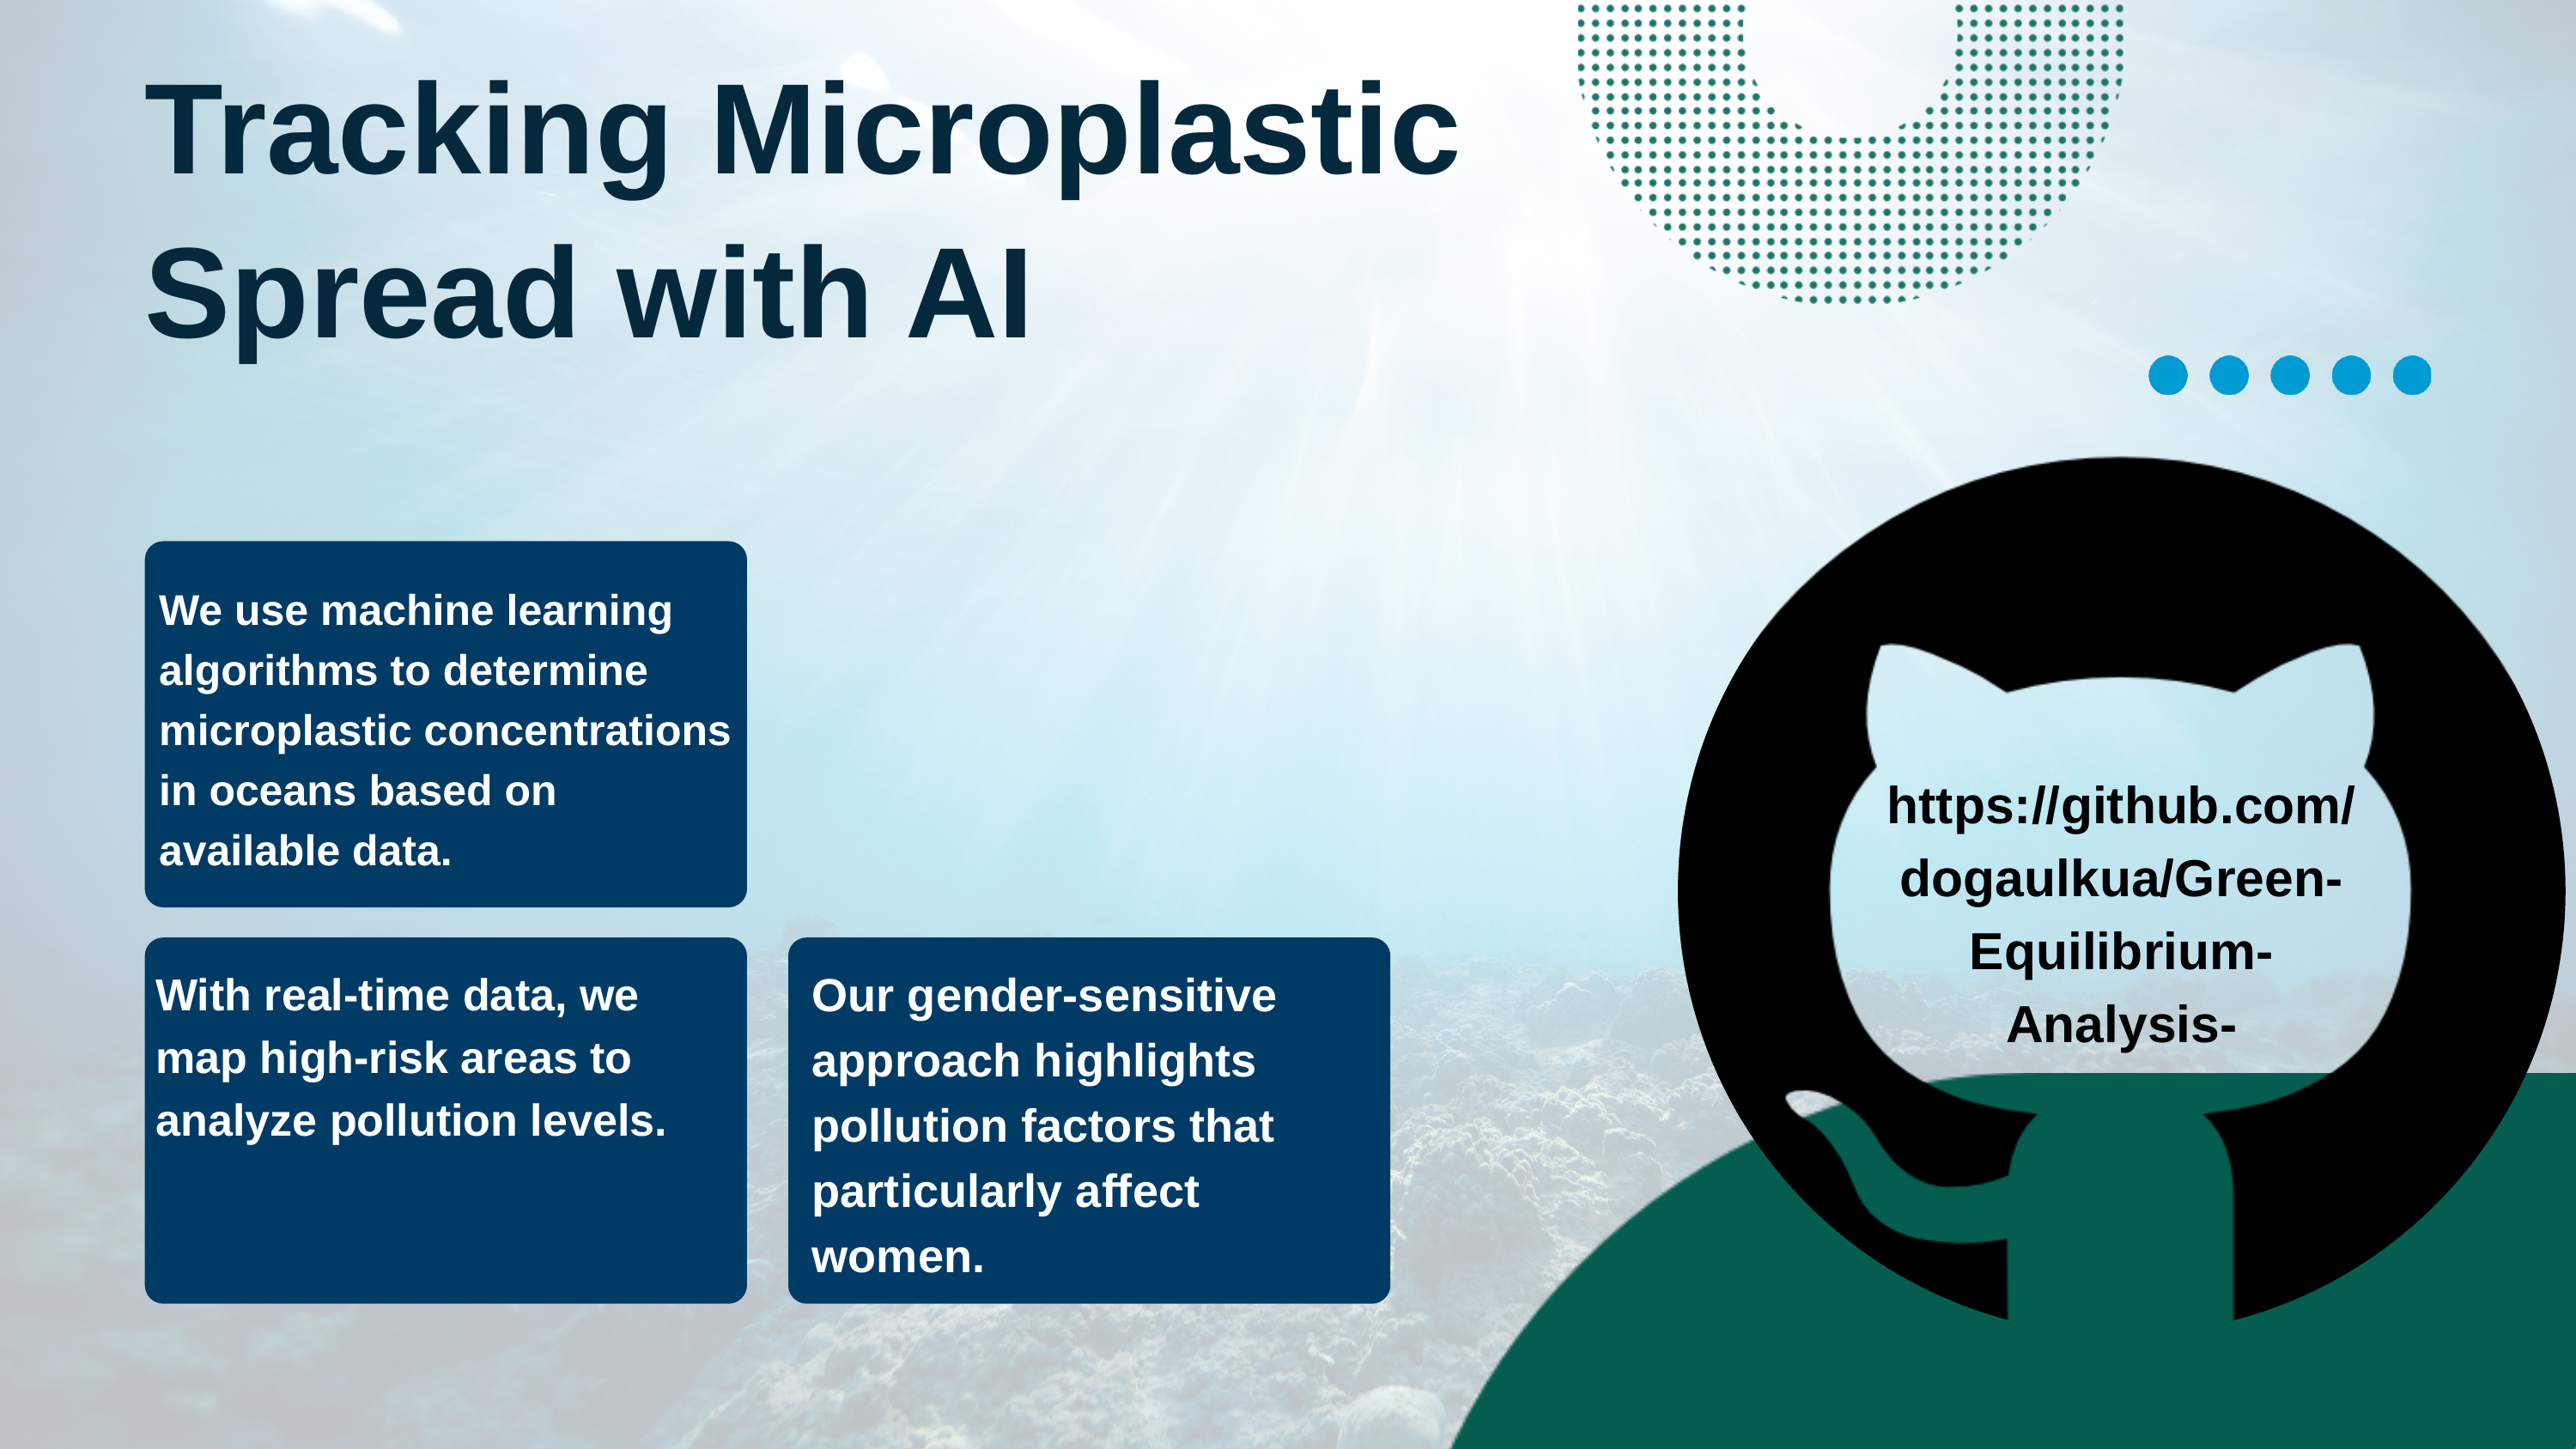

Tracking Microplastic Spread with AI

We use machine learning algorithms to determine microplastic concentrations in oceans based on available data.
https://github.com/dogaulkua/Green-Equilibrium-Analysis-

Our gender-sensitive approach highlights pollution factors that particularly affect women.
With real-time data, we map high-risk areas to analyze pollution levels.